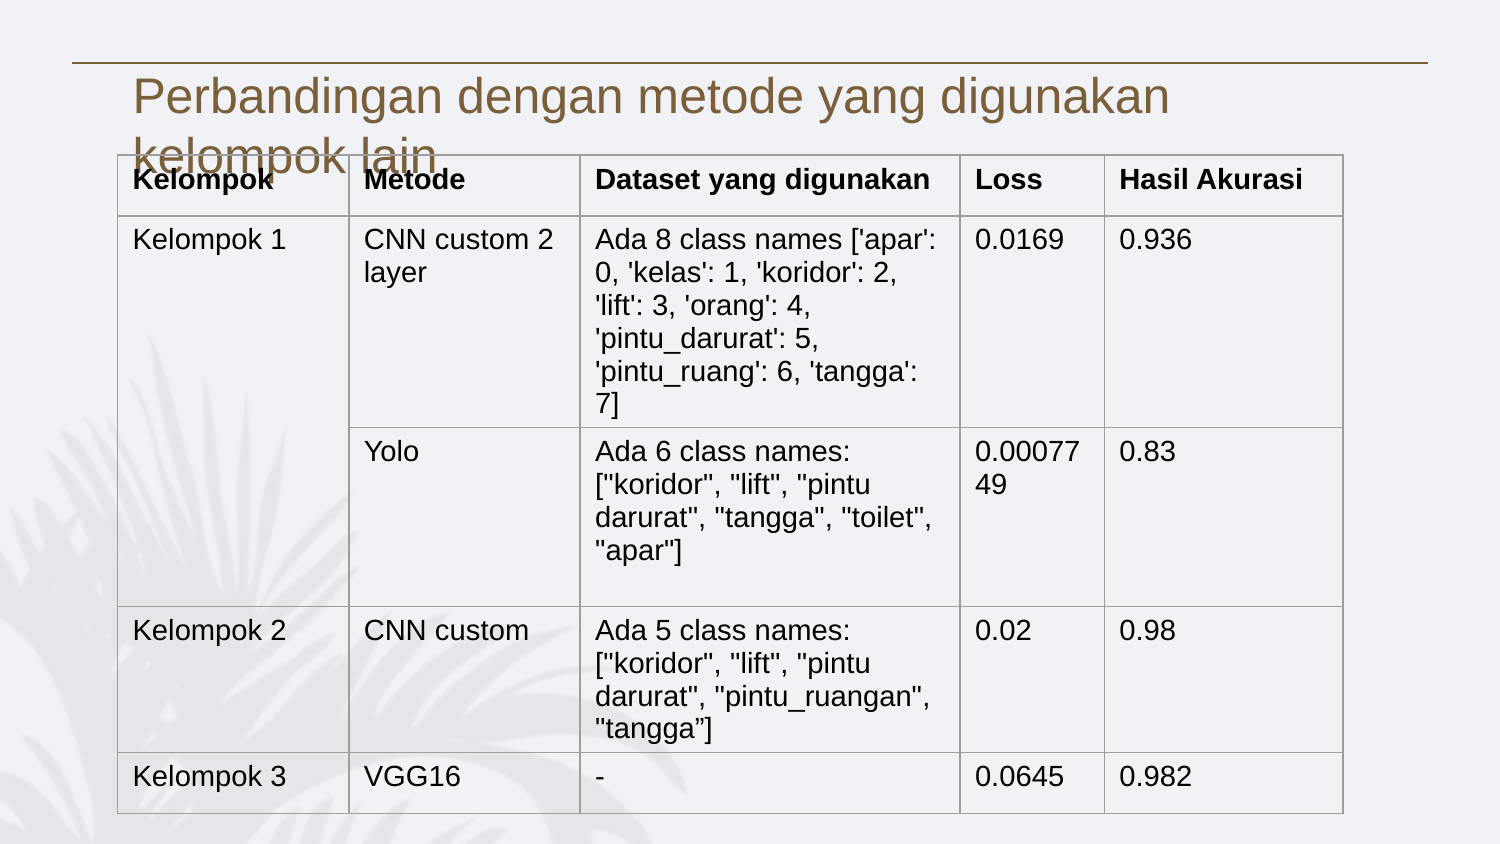

# Perbandingan dengan metode yang digunakan kelompok lain
| Kelompok | Metode | Dataset yang digunakan | Loss | Hasil Akurasi |
| --- | --- | --- | --- | --- |
| Kelompok 1 | CNN custom 2 layer | Ada 8 class names ['apar': 0, 'kelas': 1, 'koridor': 2, 'lift': 3, 'orang': 4, 'pintu\_darurat': 5, 'pintu\_ruang': 6, 'tangga': 7] | 0.0169 | 0.936 |
|  | Yolo | Ada 6 class names: ["koridor", "lift", "pintu darurat", "tangga", "toilet", "apar"] | 0.0007749 | 0.83 |
| Kelompok 2 | CNN custom | Ada 5 class names: ["koridor", "lift", "pintu darurat", "pintu\_ruangan", "tangga”] | 0.02 | 0.98 |
| Kelompok 3 | VGG16 | - | 0.0645 | 0.982 |